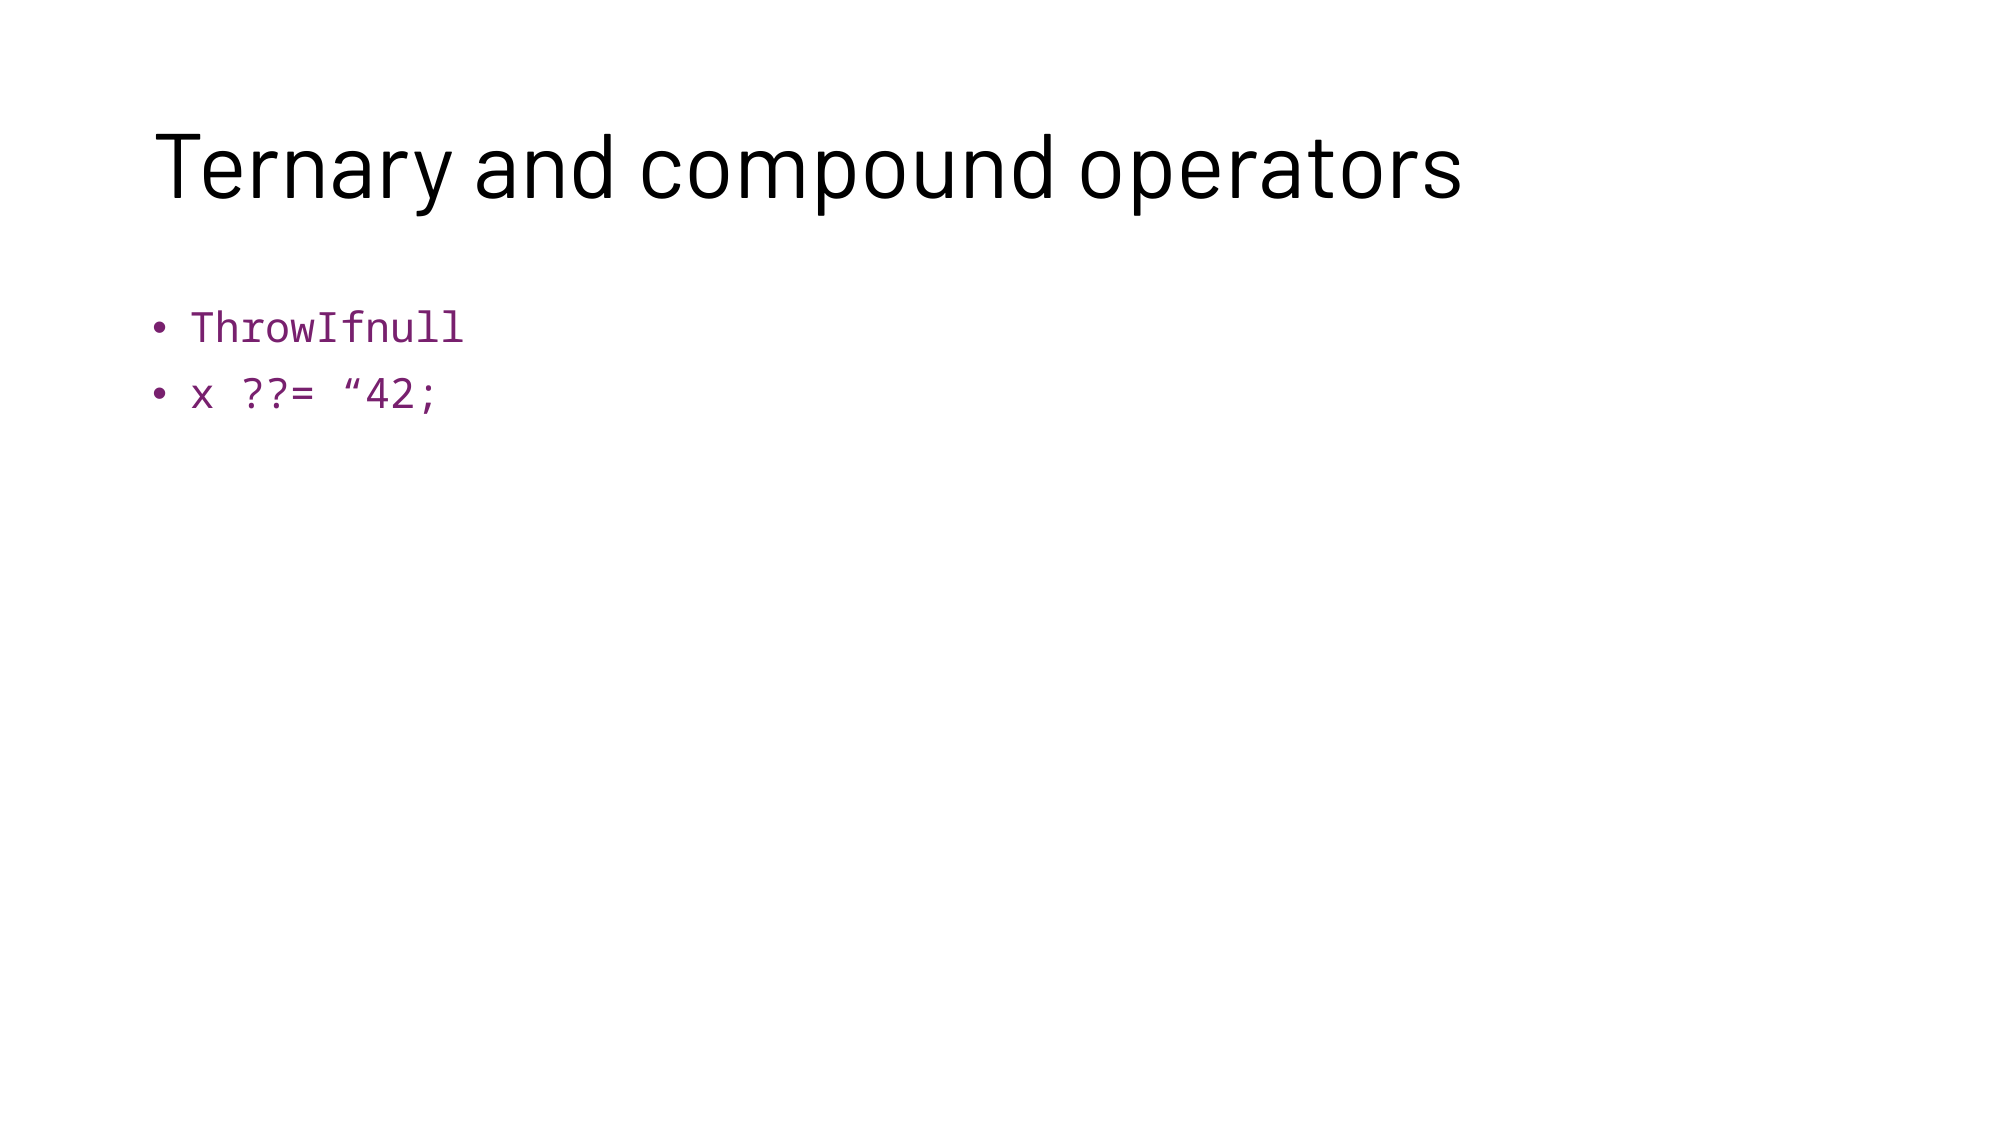

# Ternary and compound operators
ThrowIfnull
x ??= “42;